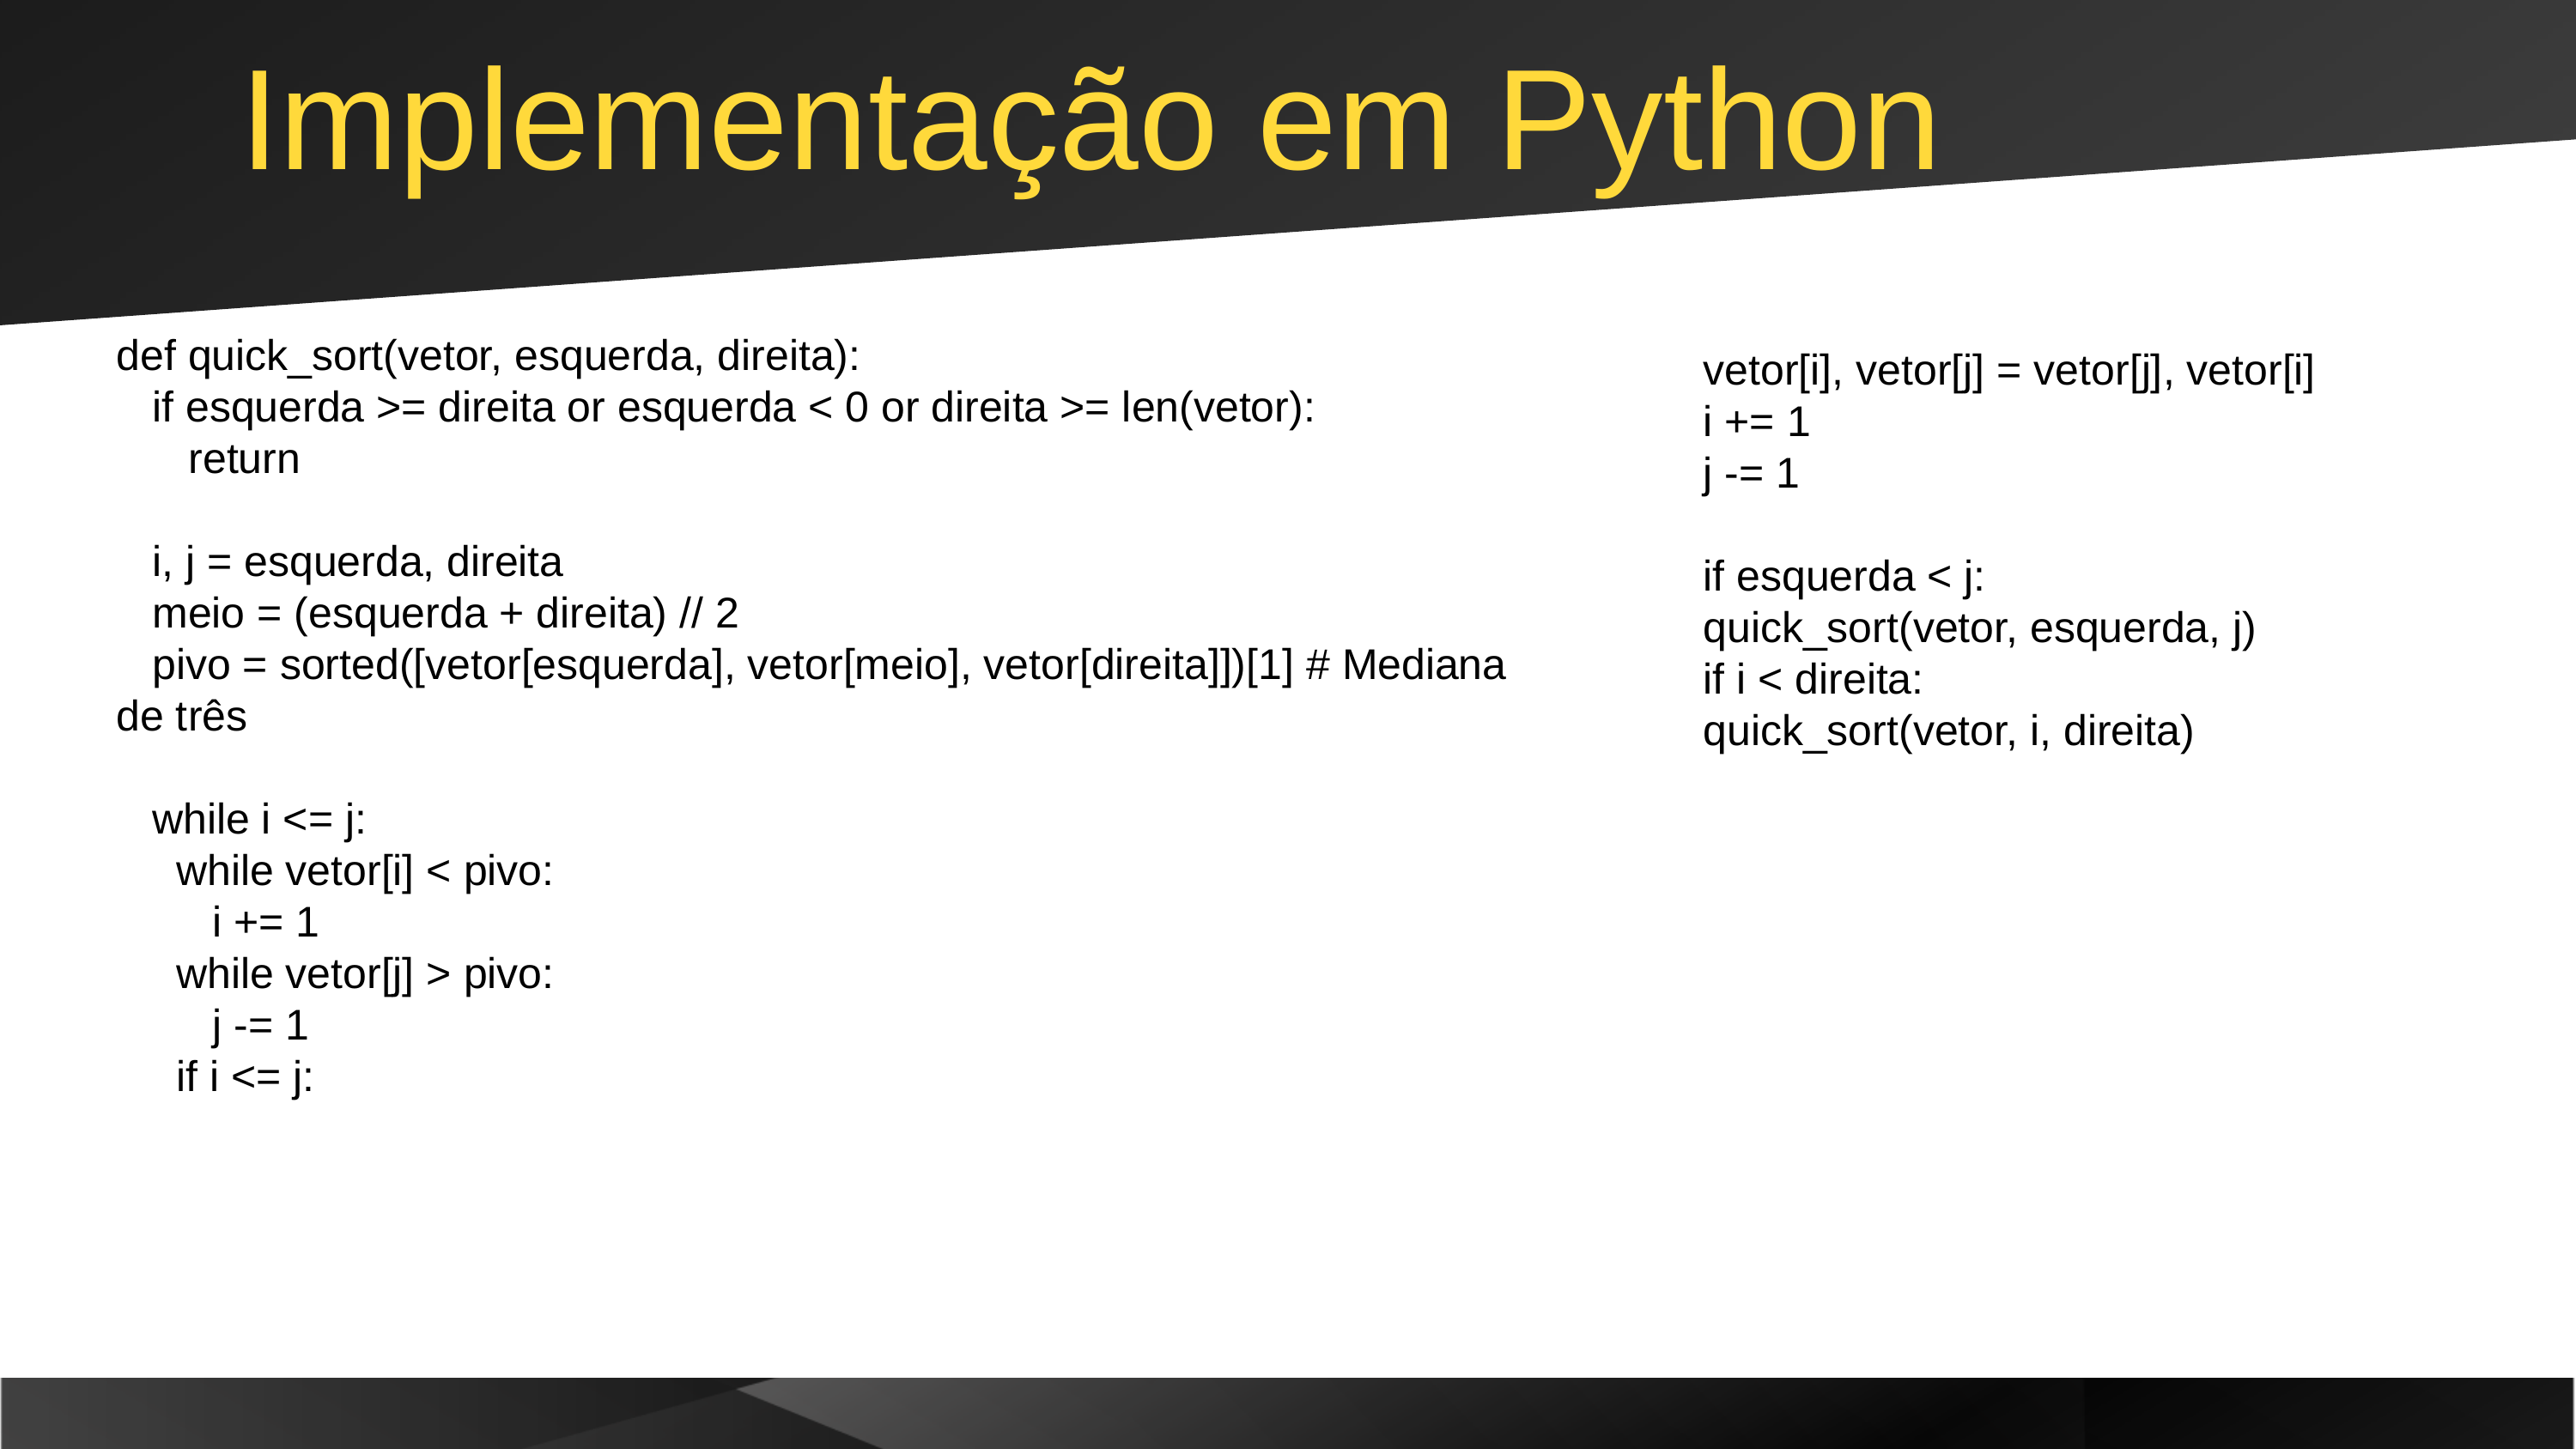

Implementação em Python
def quick_sort(vetor, esquerda, direita):
   if esquerda >= direita or esquerda < 0 or direita >= len(vetor):
      return

   i, j = esquerda, direita
   meio = (esquerda + direita) // 2
   pivo = sorted([vetor[esquerda], vetor[meio], vetor[direita]])[1] # Mediana de três

   while i <= j:
     while vetor[i] < pivo:
        i += 1
     while vetor[j] > pivo:
        j -= 1
     if i <= j:

 vetor[i], vetor[j] = vetor[j], vetor[i]
 i += 1
 j -= 1

 if esquerda < j:
 quick_sort(vetor, esquerda, j)
 if i < direita:
 quick_sort(vetor, i, direita)